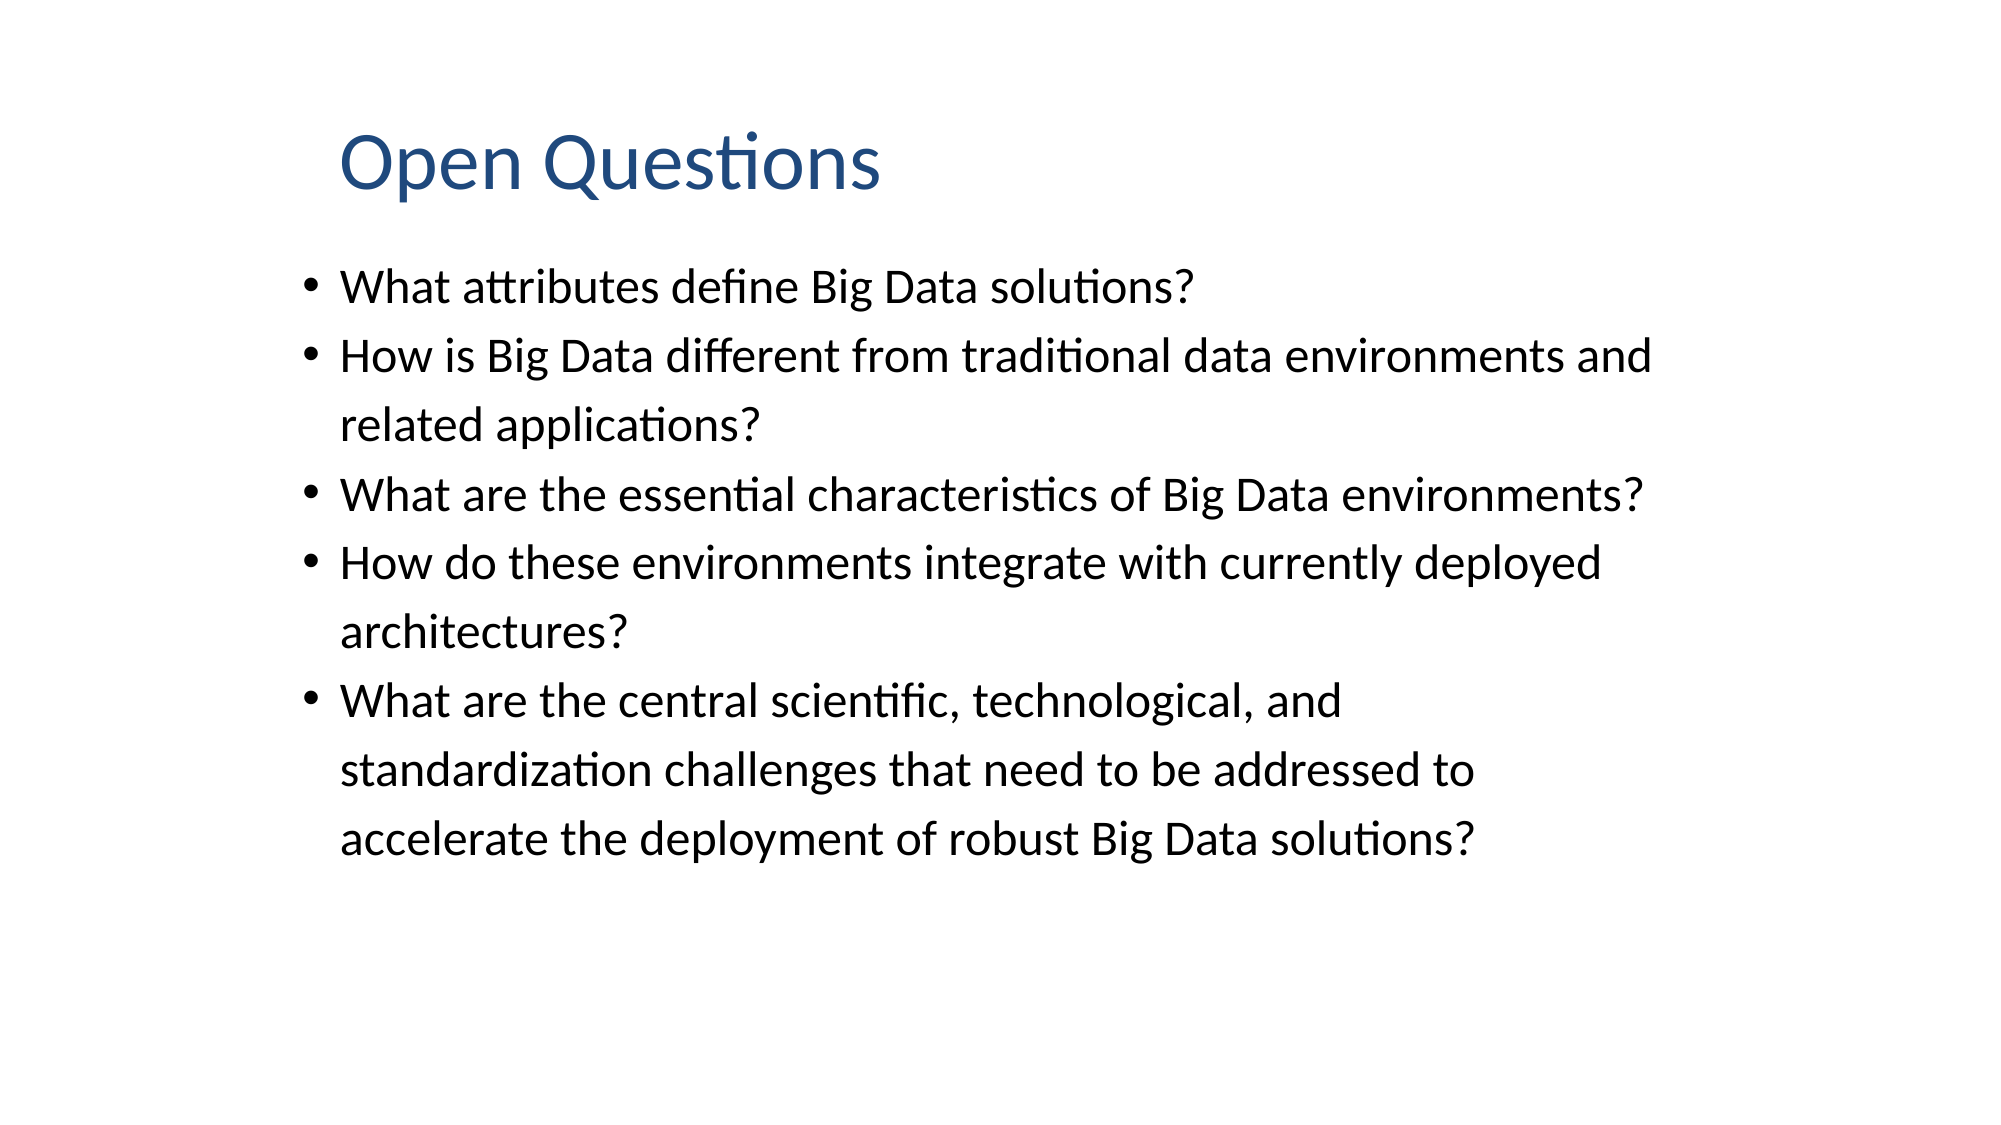

# Open Questions
What attributes define Big Data solutions?
How is Big Data different from traditional data environments and related applications?
What are the essential characteristics of Big Data environments?
How do these environments integrate with currently deployed architectures?
What are the central scientific, technological, and standardization challenges that need to be addressed to accelerate the deployment of robust Big Data solutions?